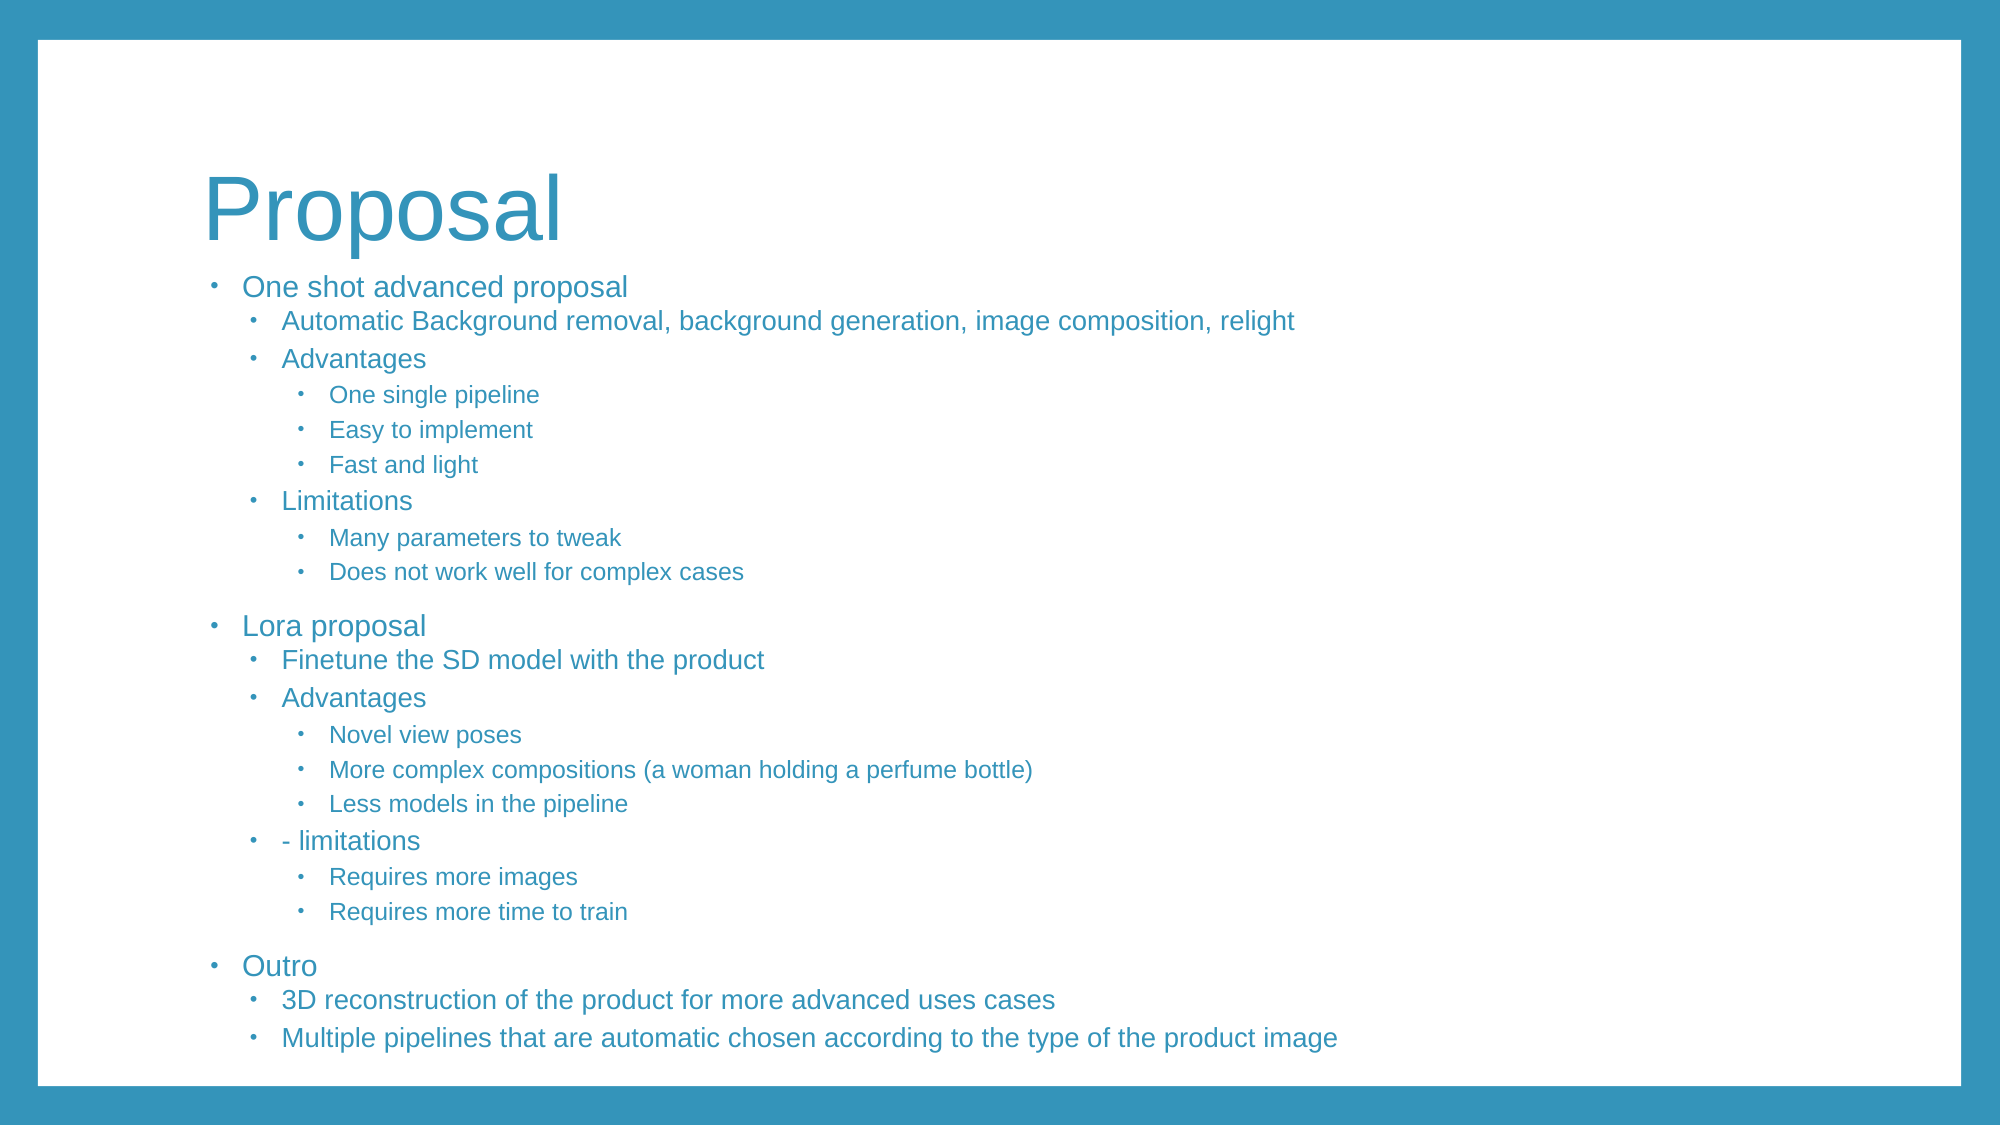

# Proposal
One shot advanced proposal
Automatic Background removal, background generation, image composition, relight
Advantages
One single pipeline
Easy to implement
Fast and light
Limitations
Many parameters to tweak
Does not work well for complex cases
Lora proposal
Finetune the SD model with the product
Advantages
Novel view poses
More complex compositions (a woman holding a perfume bottle)
Less models in the pipeline
- limitations
Requires more images
Requires more time to train
Outro
3D reconstruction of the product for more advanced uses cases
Multiple pipelines that are automatic chosen according to the type of the product image